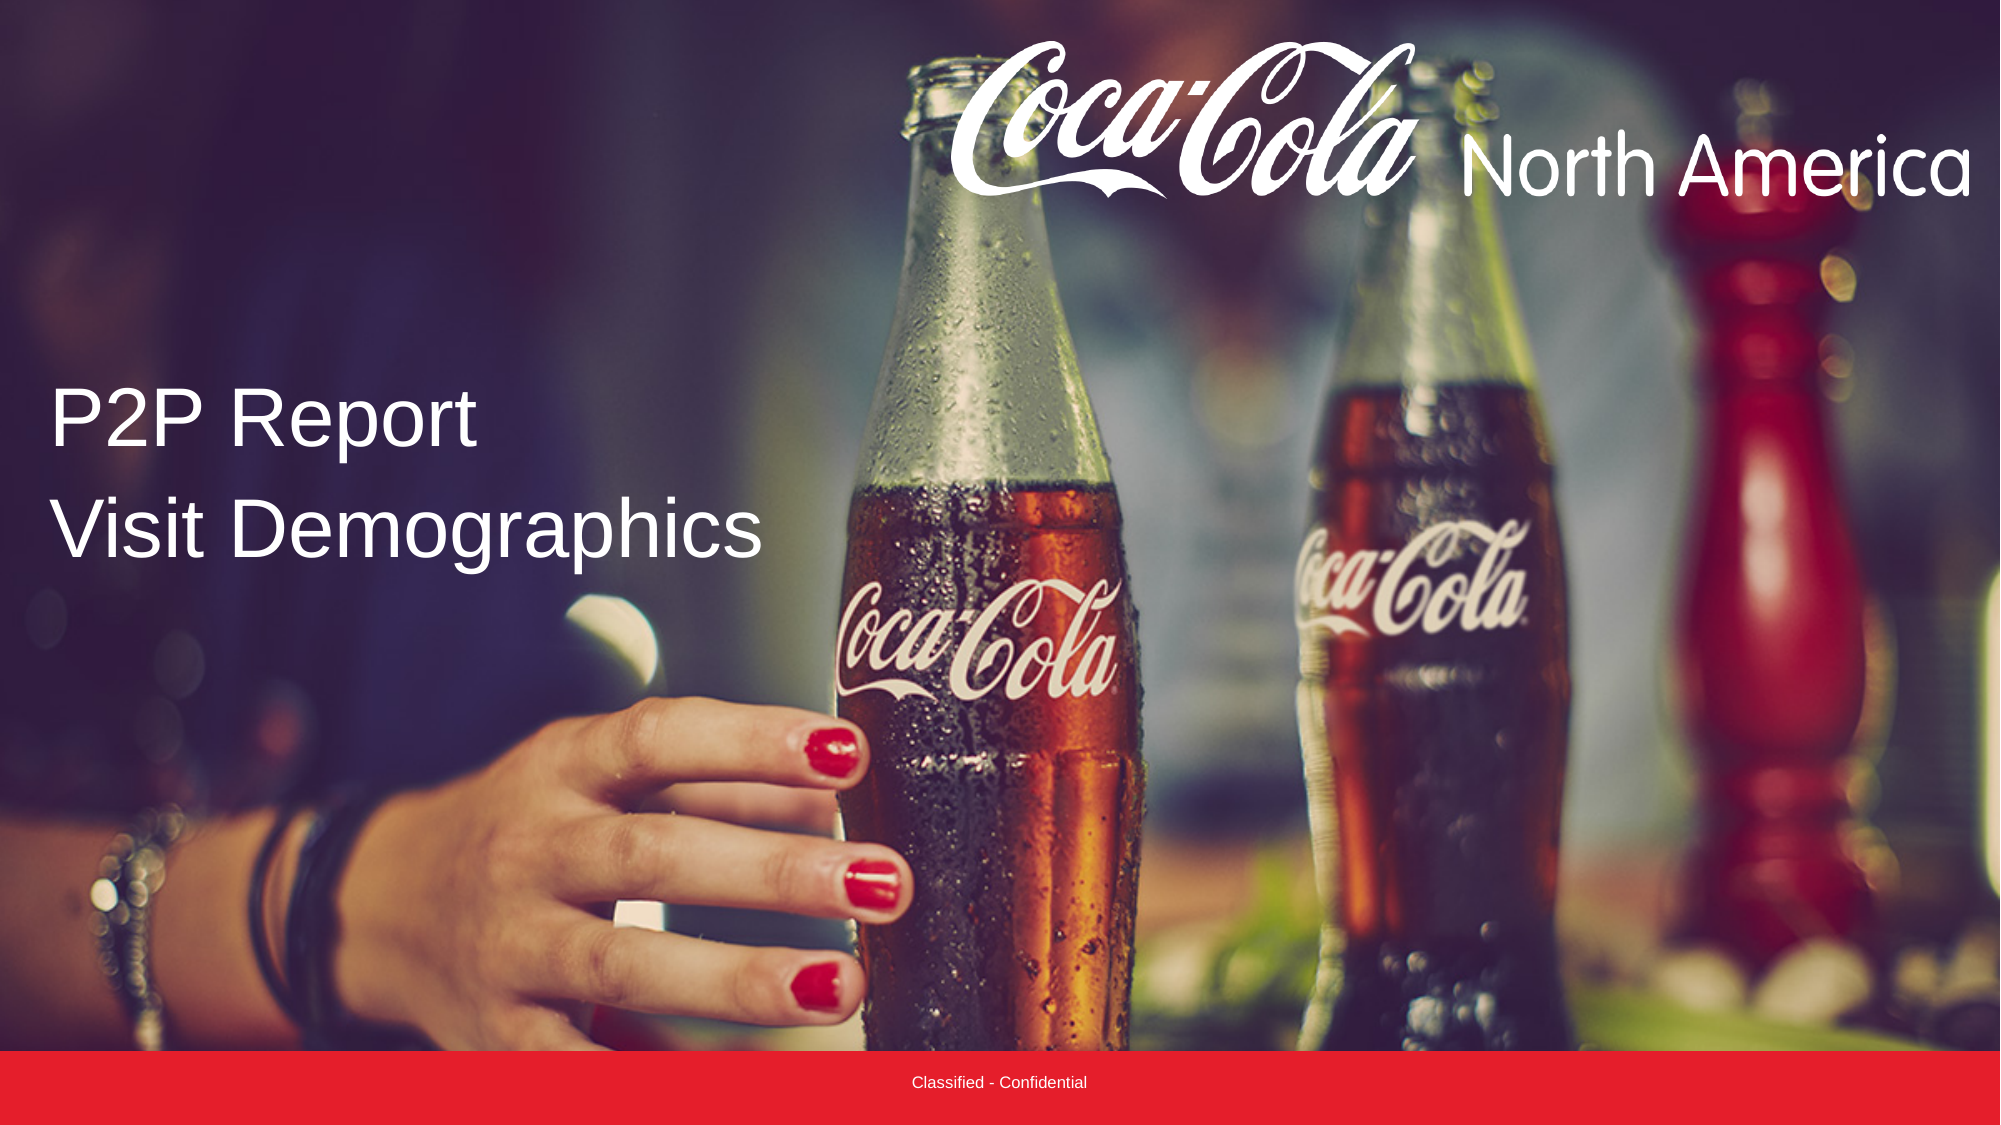

P2P Report
Visit Demographics
Classified - Confidential